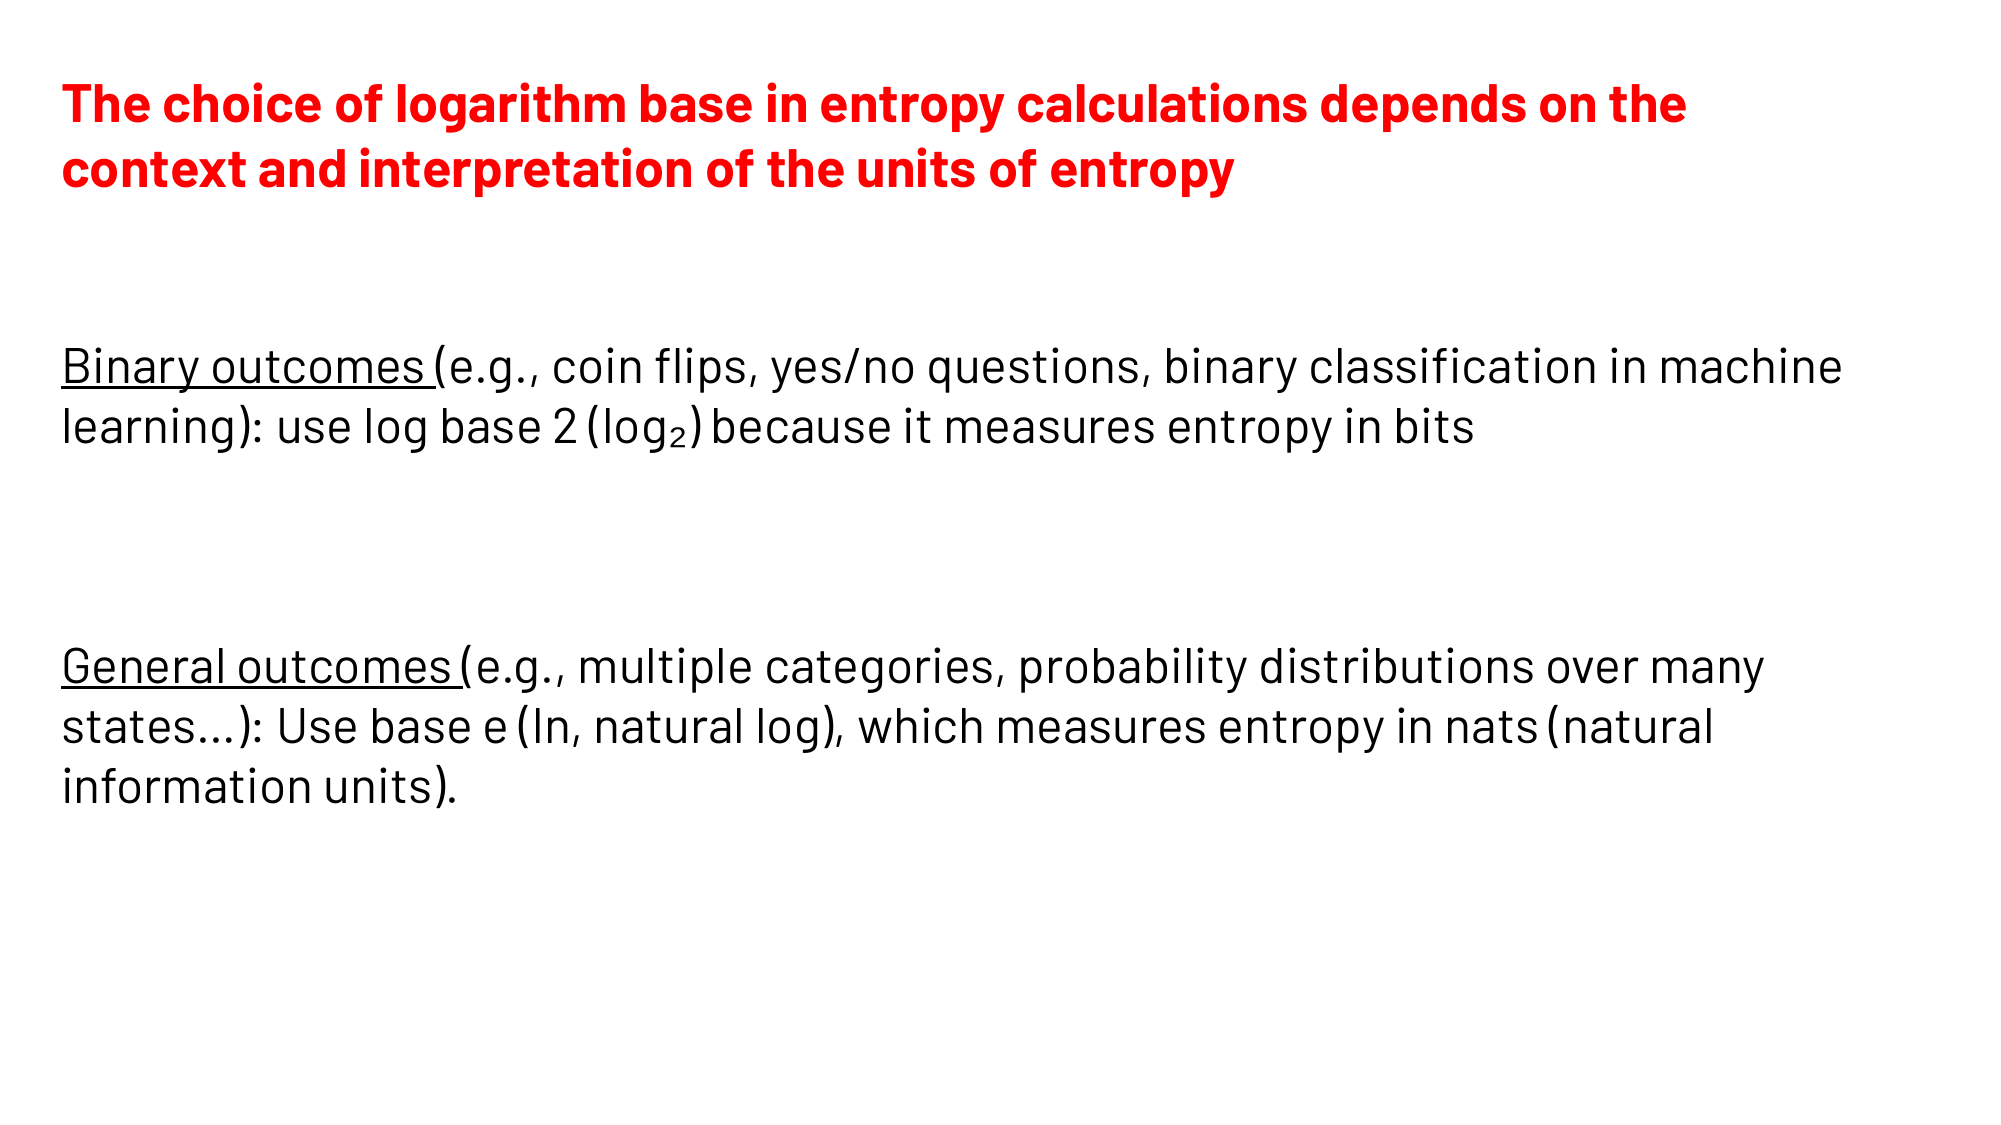

The choice of logarithm base in entropy calculations depends on the context and interpretation of the units of entropy

Binary outcomes (e.g., coin flips, yes/no questions, binary classification in machine learning): use log base 2 (log₂) because it measures entropy in bits

General outcomes (e.g., multiple categories, probability distributions over many states…): Use base e (ln, natural log), which measures entropy in nats (natural information units).